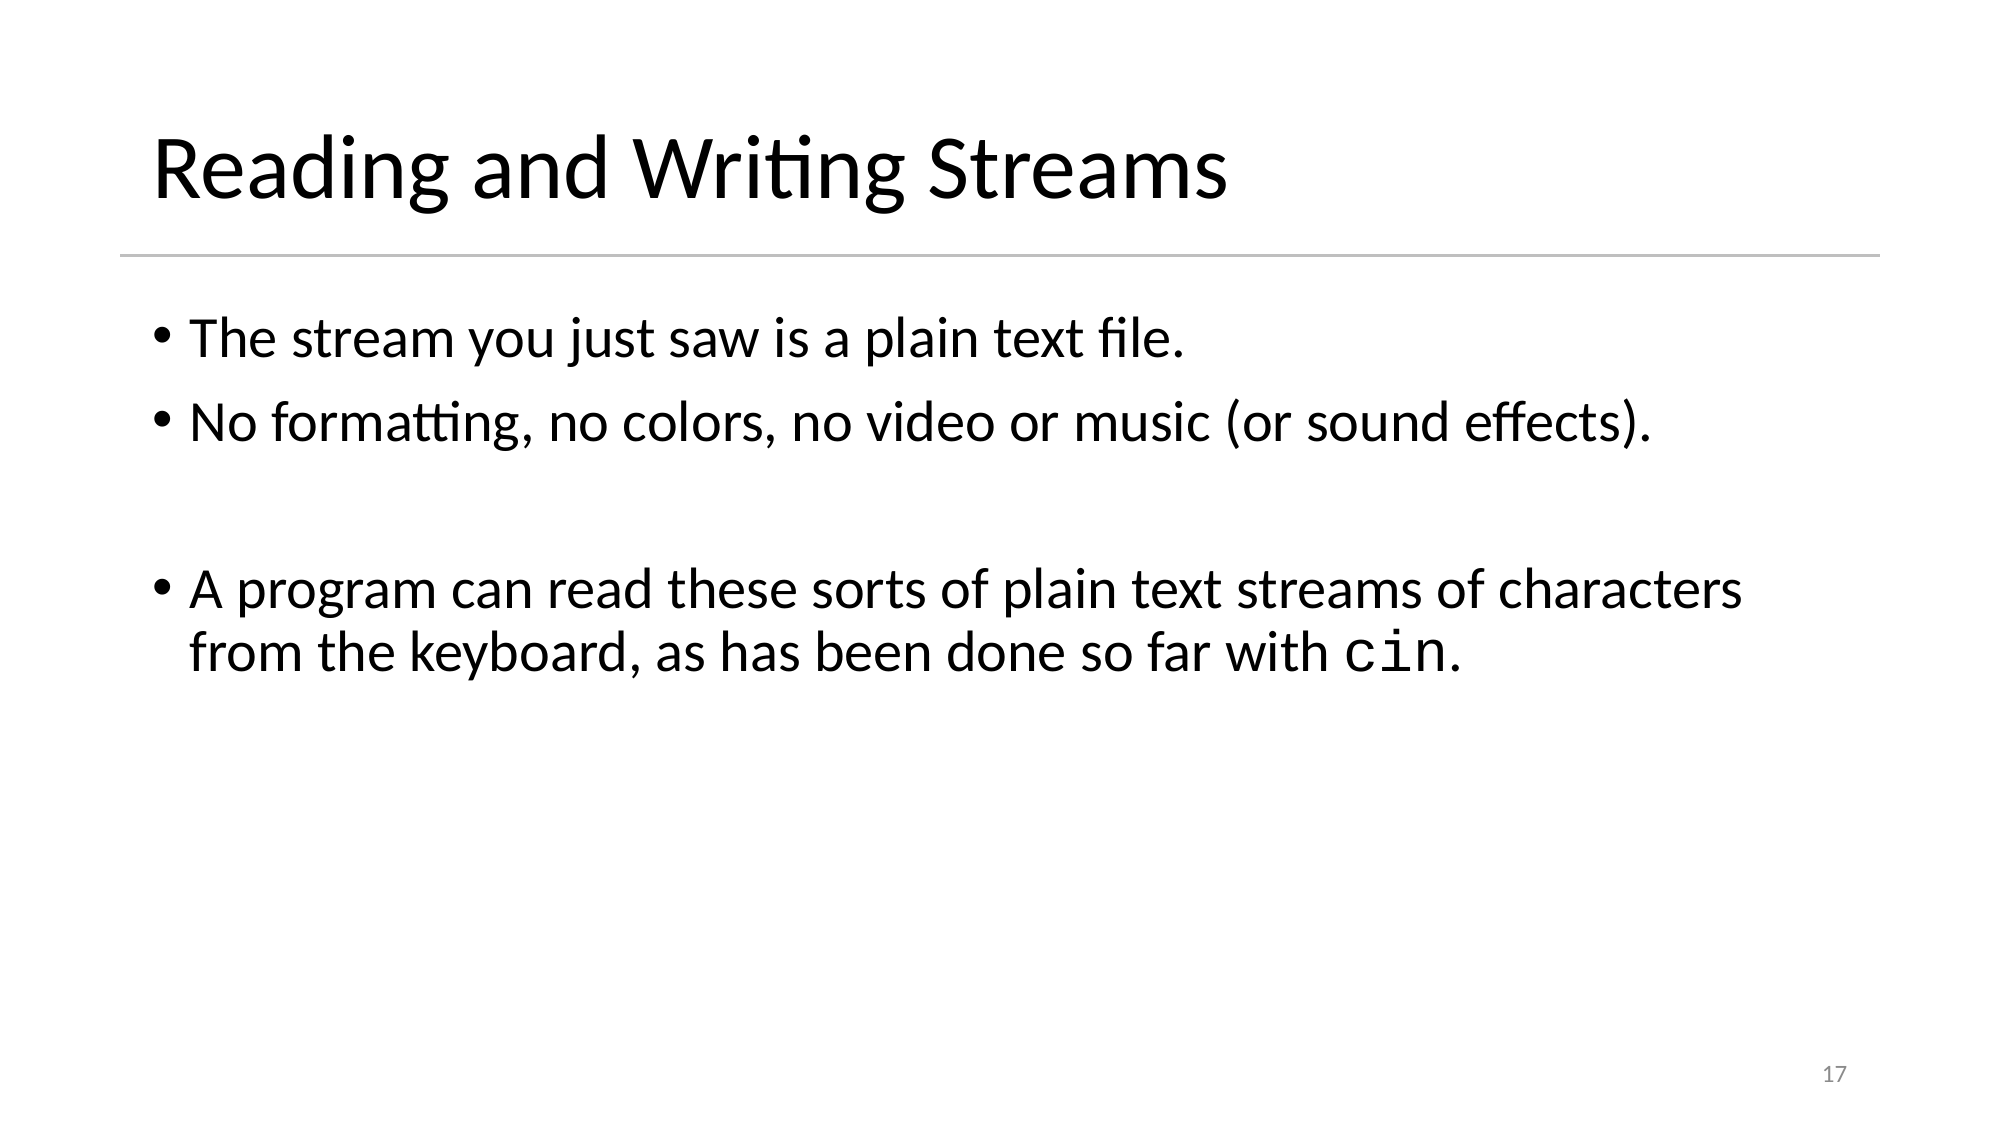

# Reading and Writing Streams
The stream you just saw is a plain text file.
No formatting, no colors, no video or music (or sound effects).

A program can read these sorts of plain text streams of characters from the keyboard, as has been done so far with cin.

17